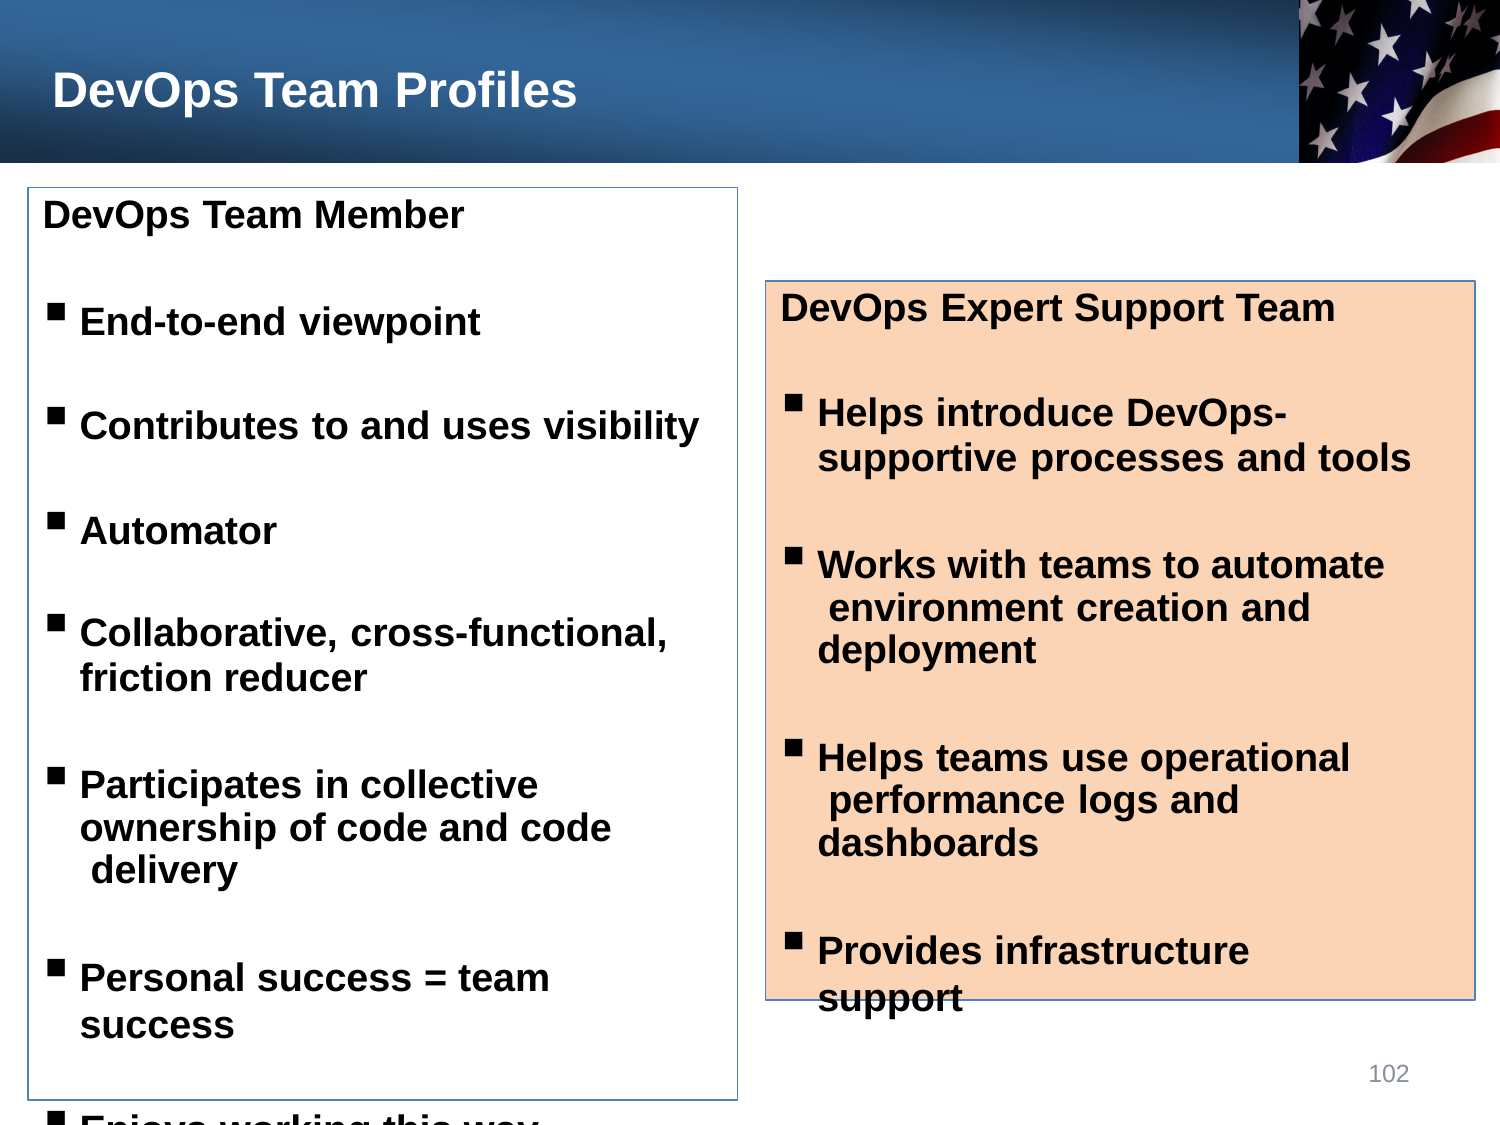

# DevOps Team Profiles
DevOps Team Member

End-to-end viewpoint
Contributes to and uses visibility
Automator
Collaborative, cross-functional,
friction reducer

Participates in collective  ownership of code and code  delivery

Personal success = team success
Enjoys working this way

DevOps Expert Support Team

Helps introduce DevOps-
supportive processes and tools

Works with teams to automate  environment creation and  deployment

Helps teams use operational  performance logs and  dashboards

Provides infrastructure support

102